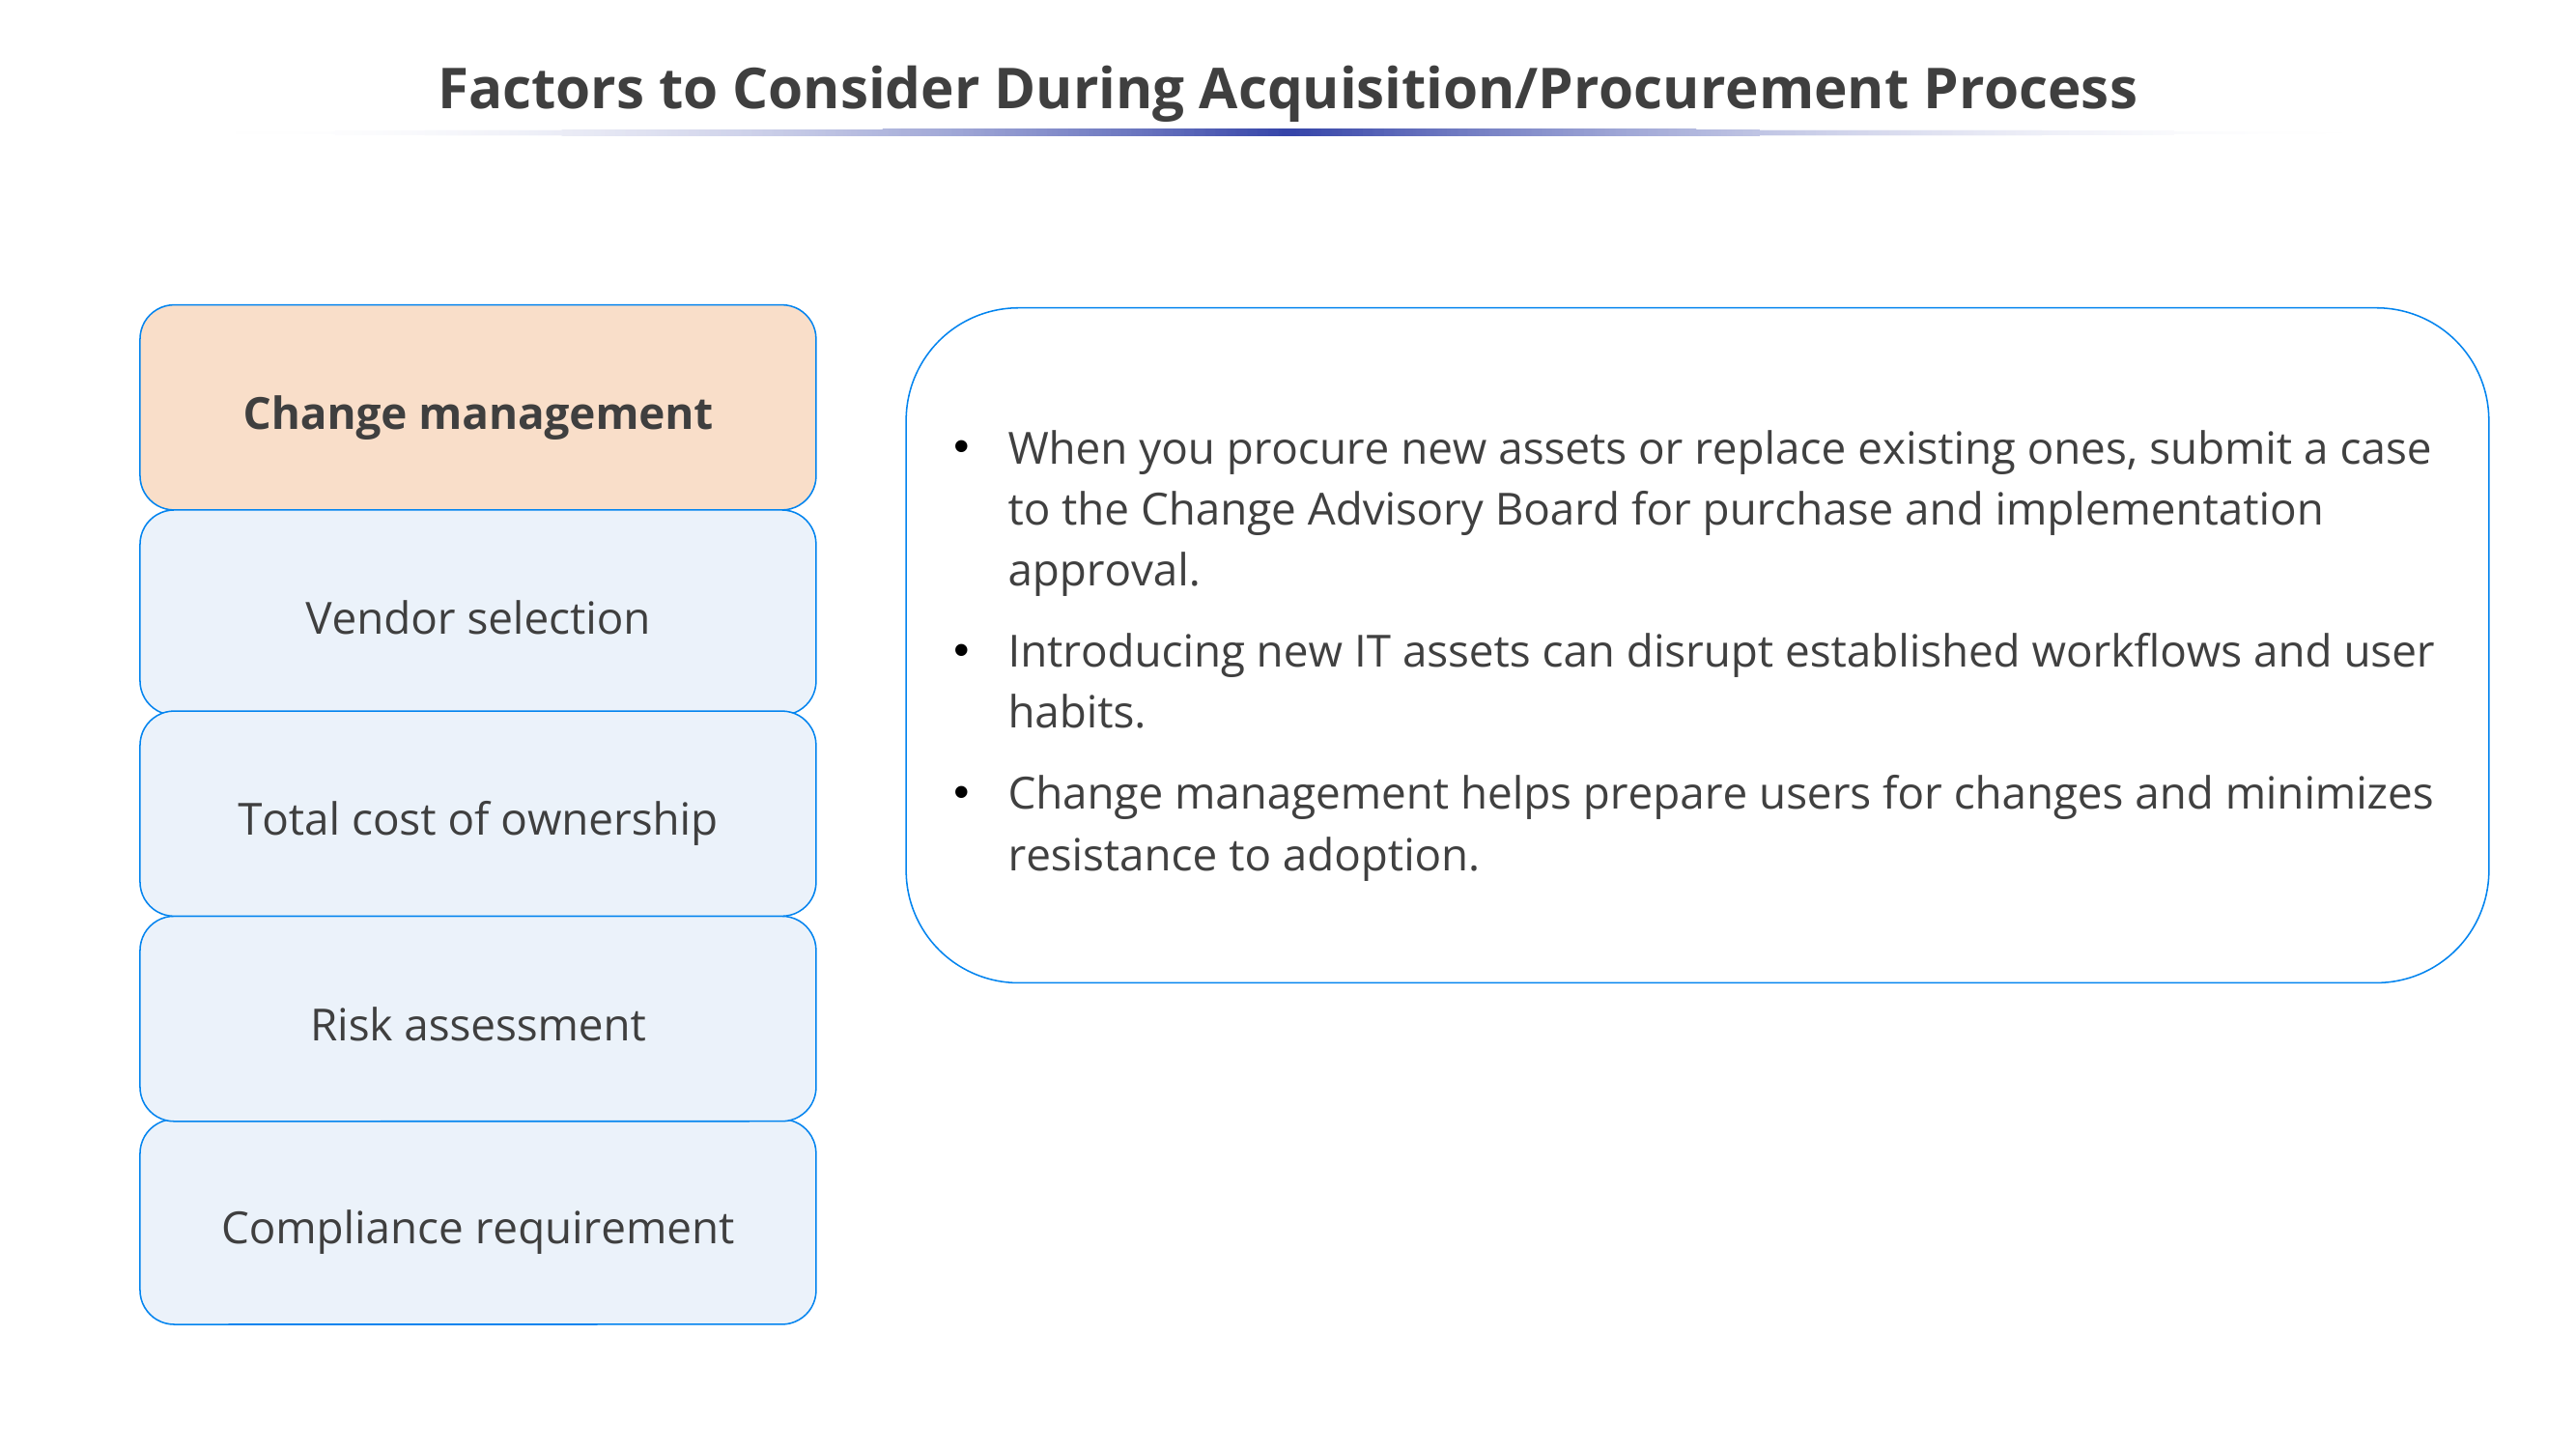

# Factors to Consider During Acquisition/Procurement Process

Change management
Vendor selection
Total cost of ownership
Risk assessment
Compliance requirement
When you procure new assets or replace existing ones, submit a case to the Change Advisory Board for purchase and implementation approval.
Introducing new IT assets can disrupt established workflows and user habits.
Change management helps prepare users for changes and minimizes resistance to adoption.